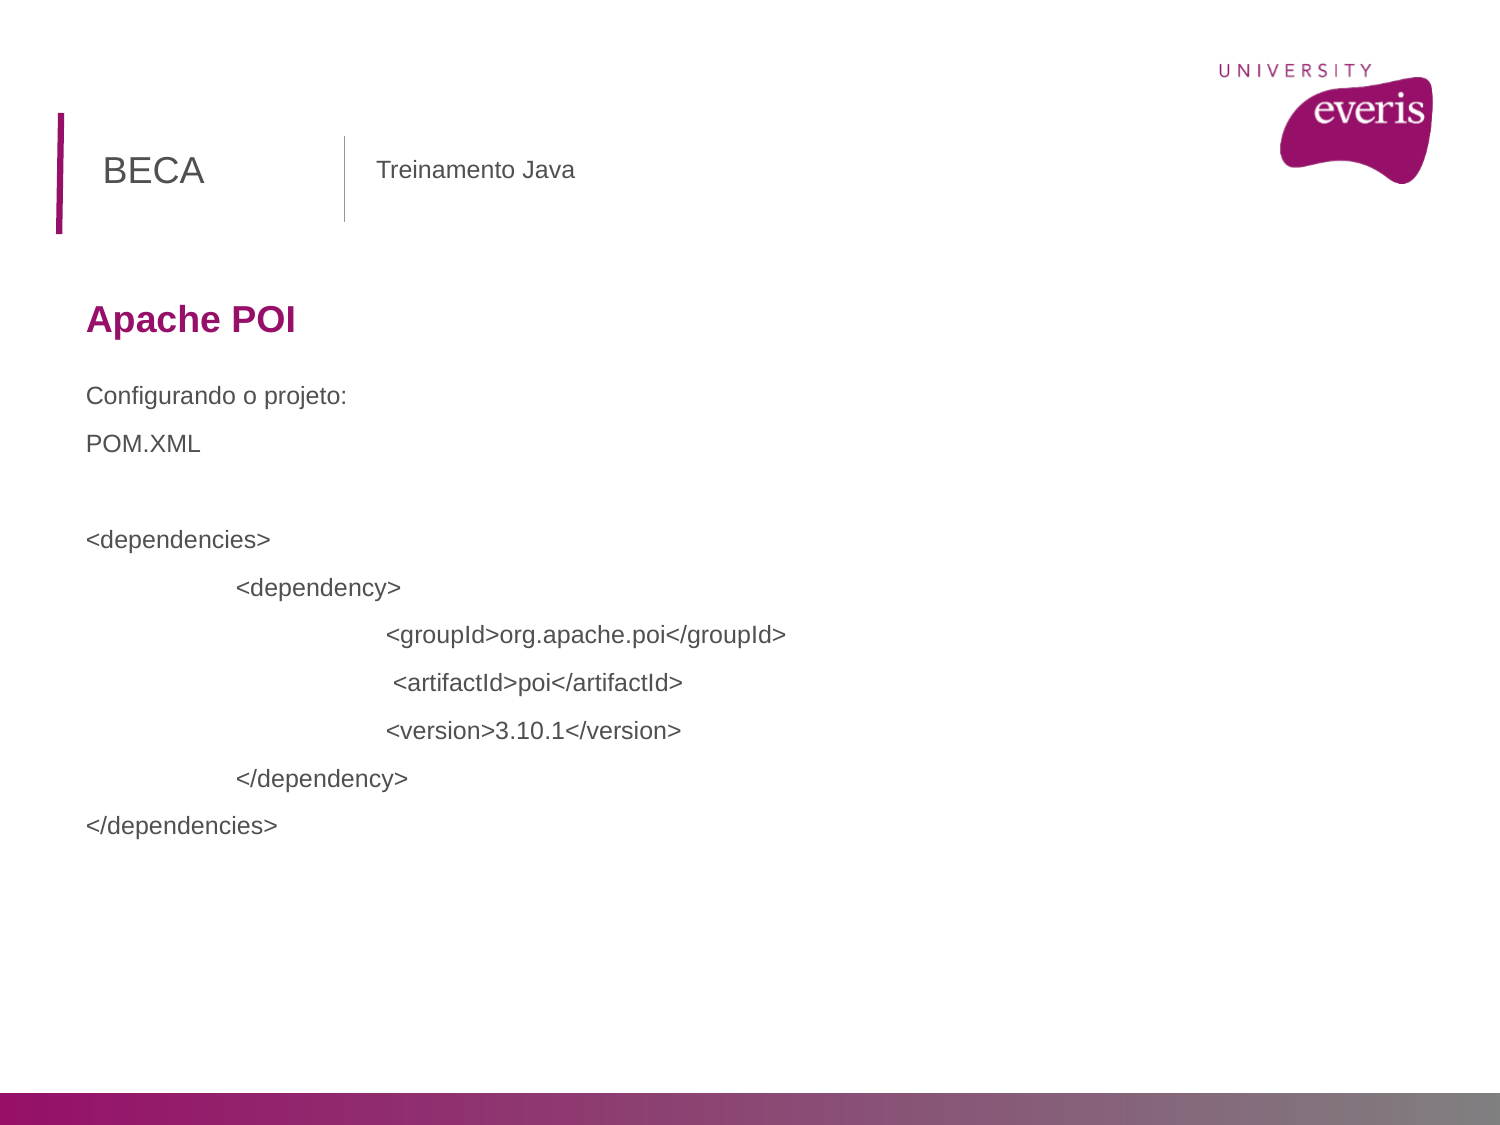

BECA
Treinamento Java
Apache POI
Configurando o projeto:
POM.XML

<dependencies>
	<dependency>
    		<groupId>org.apache.poi</groupId>
       		 <artifactId>poi</artifactId>
        		<version>3.10.1</version>
	</dependency>
</dependencies>